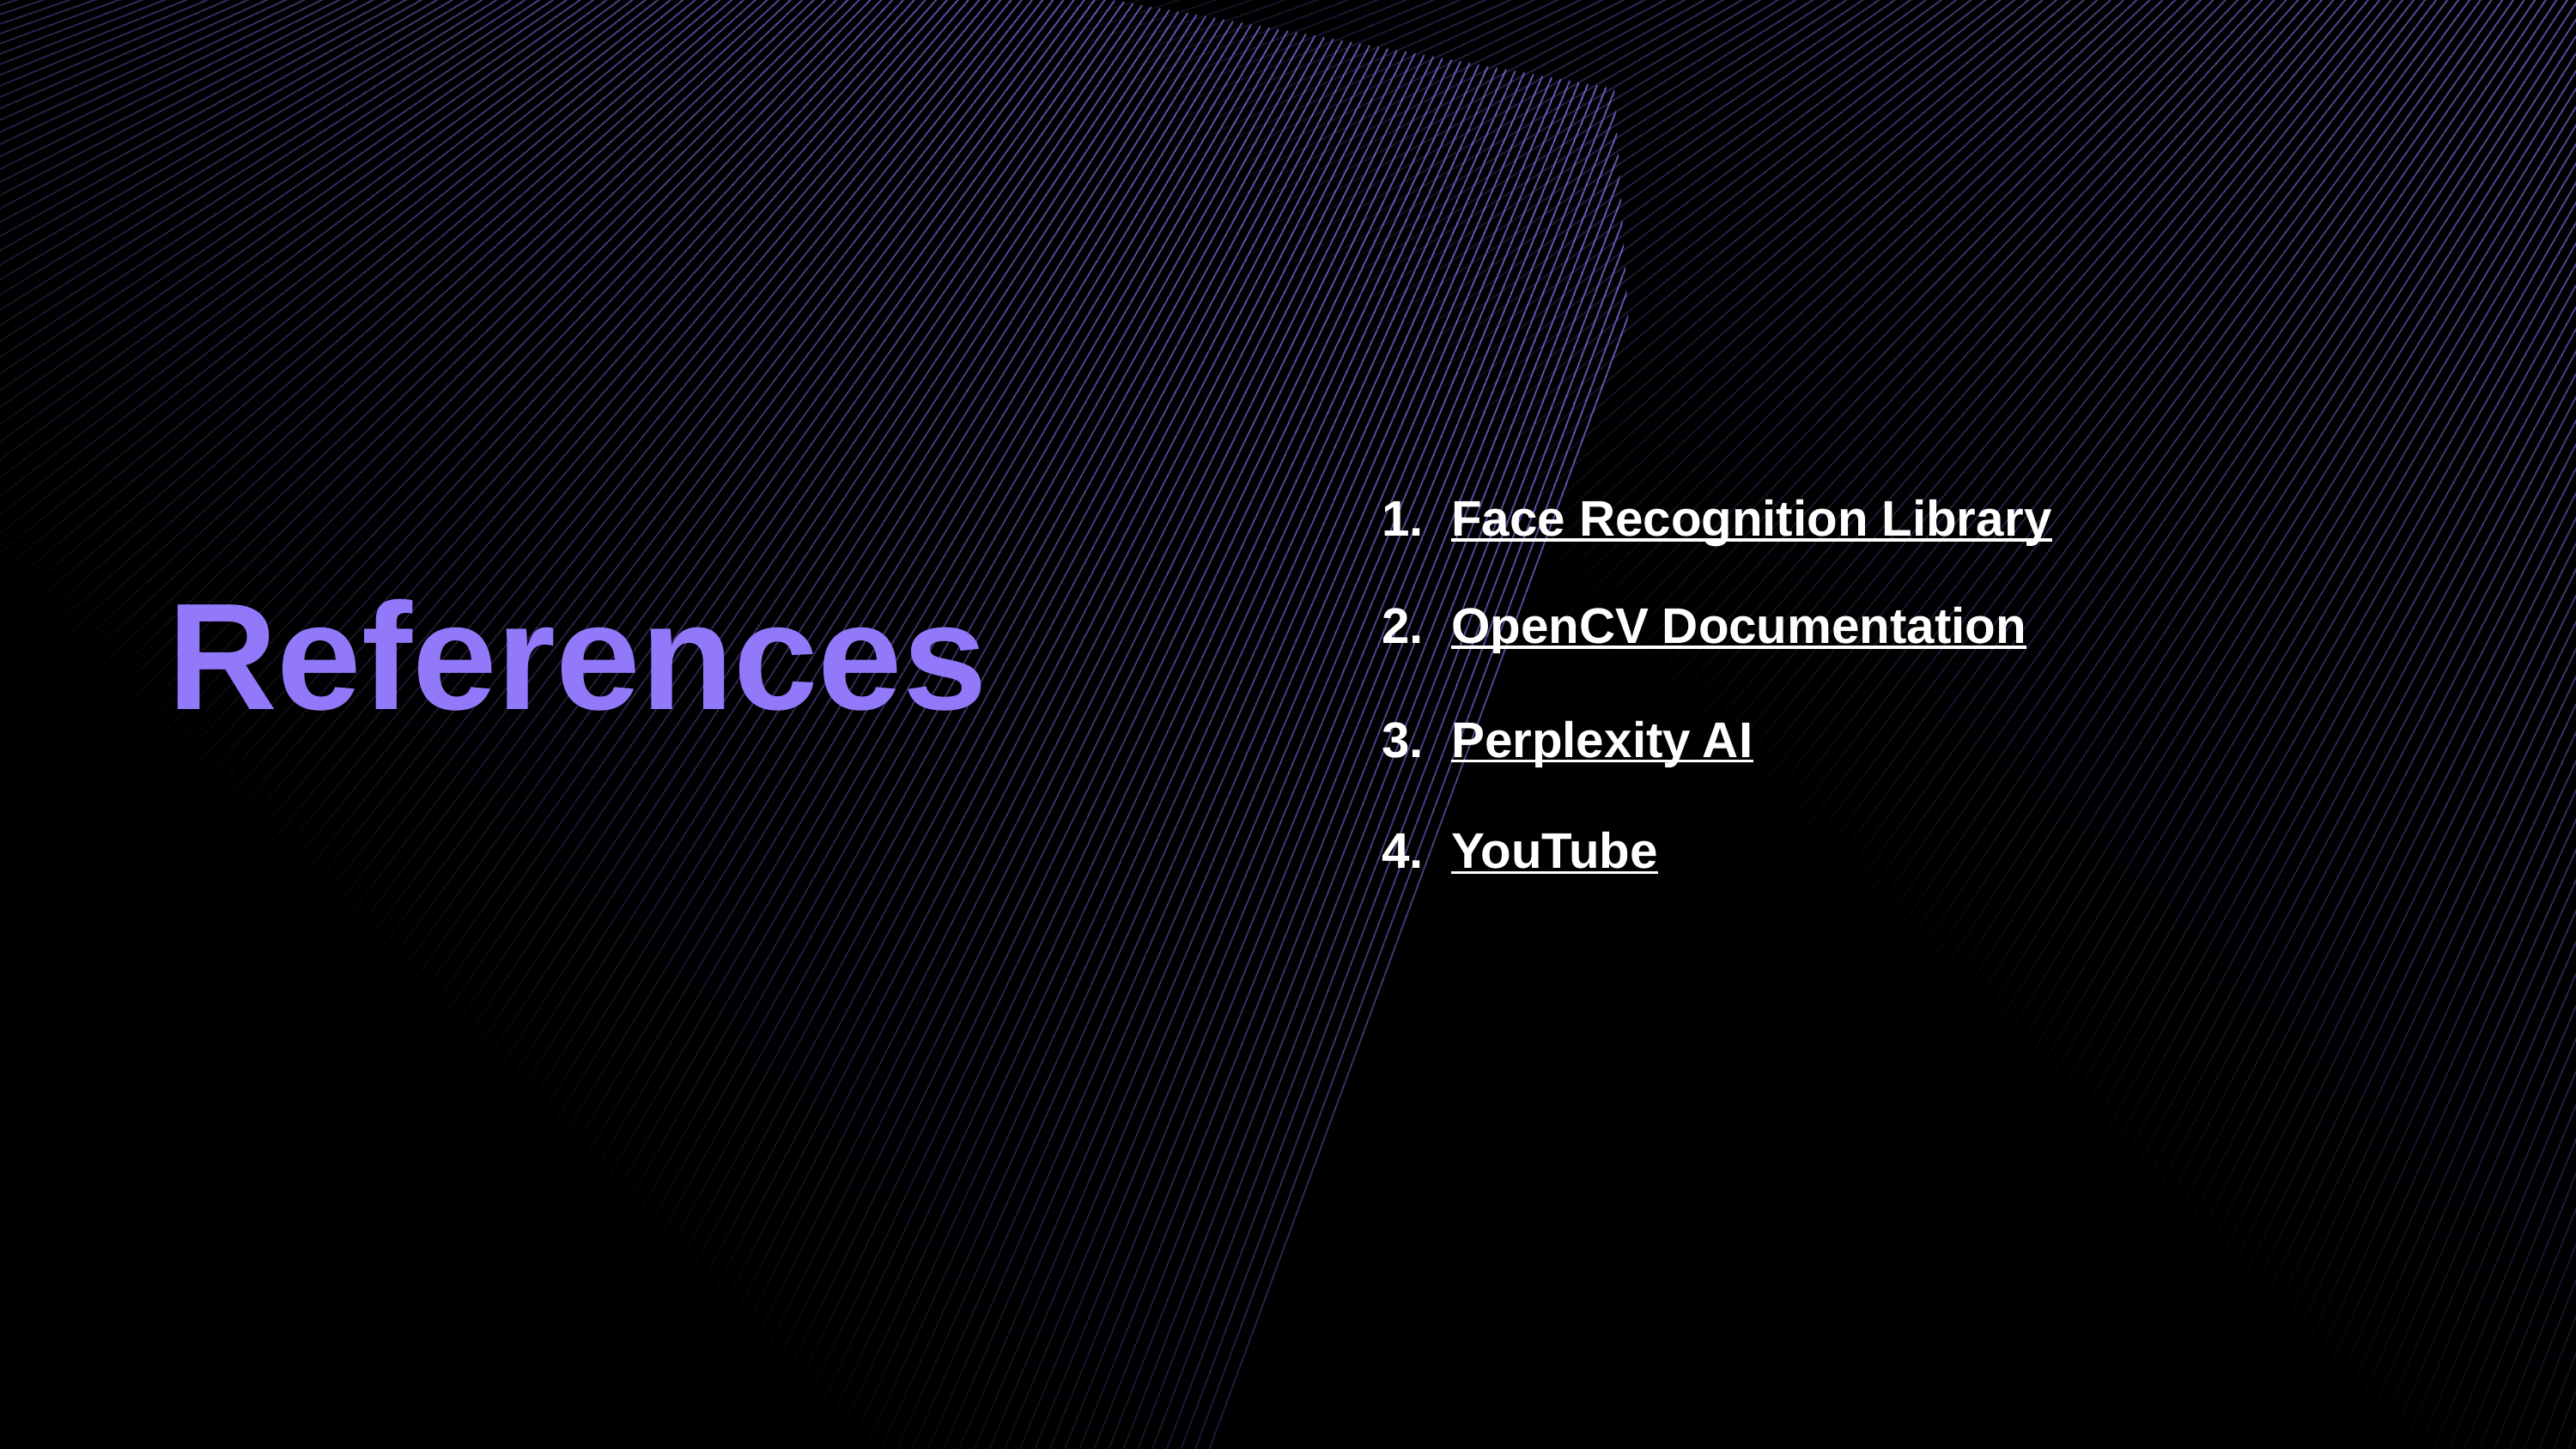

1.  Face Recognition Library
2.  OpenCV Documentation
References
3.  Perplexity AI
4.  YouTube